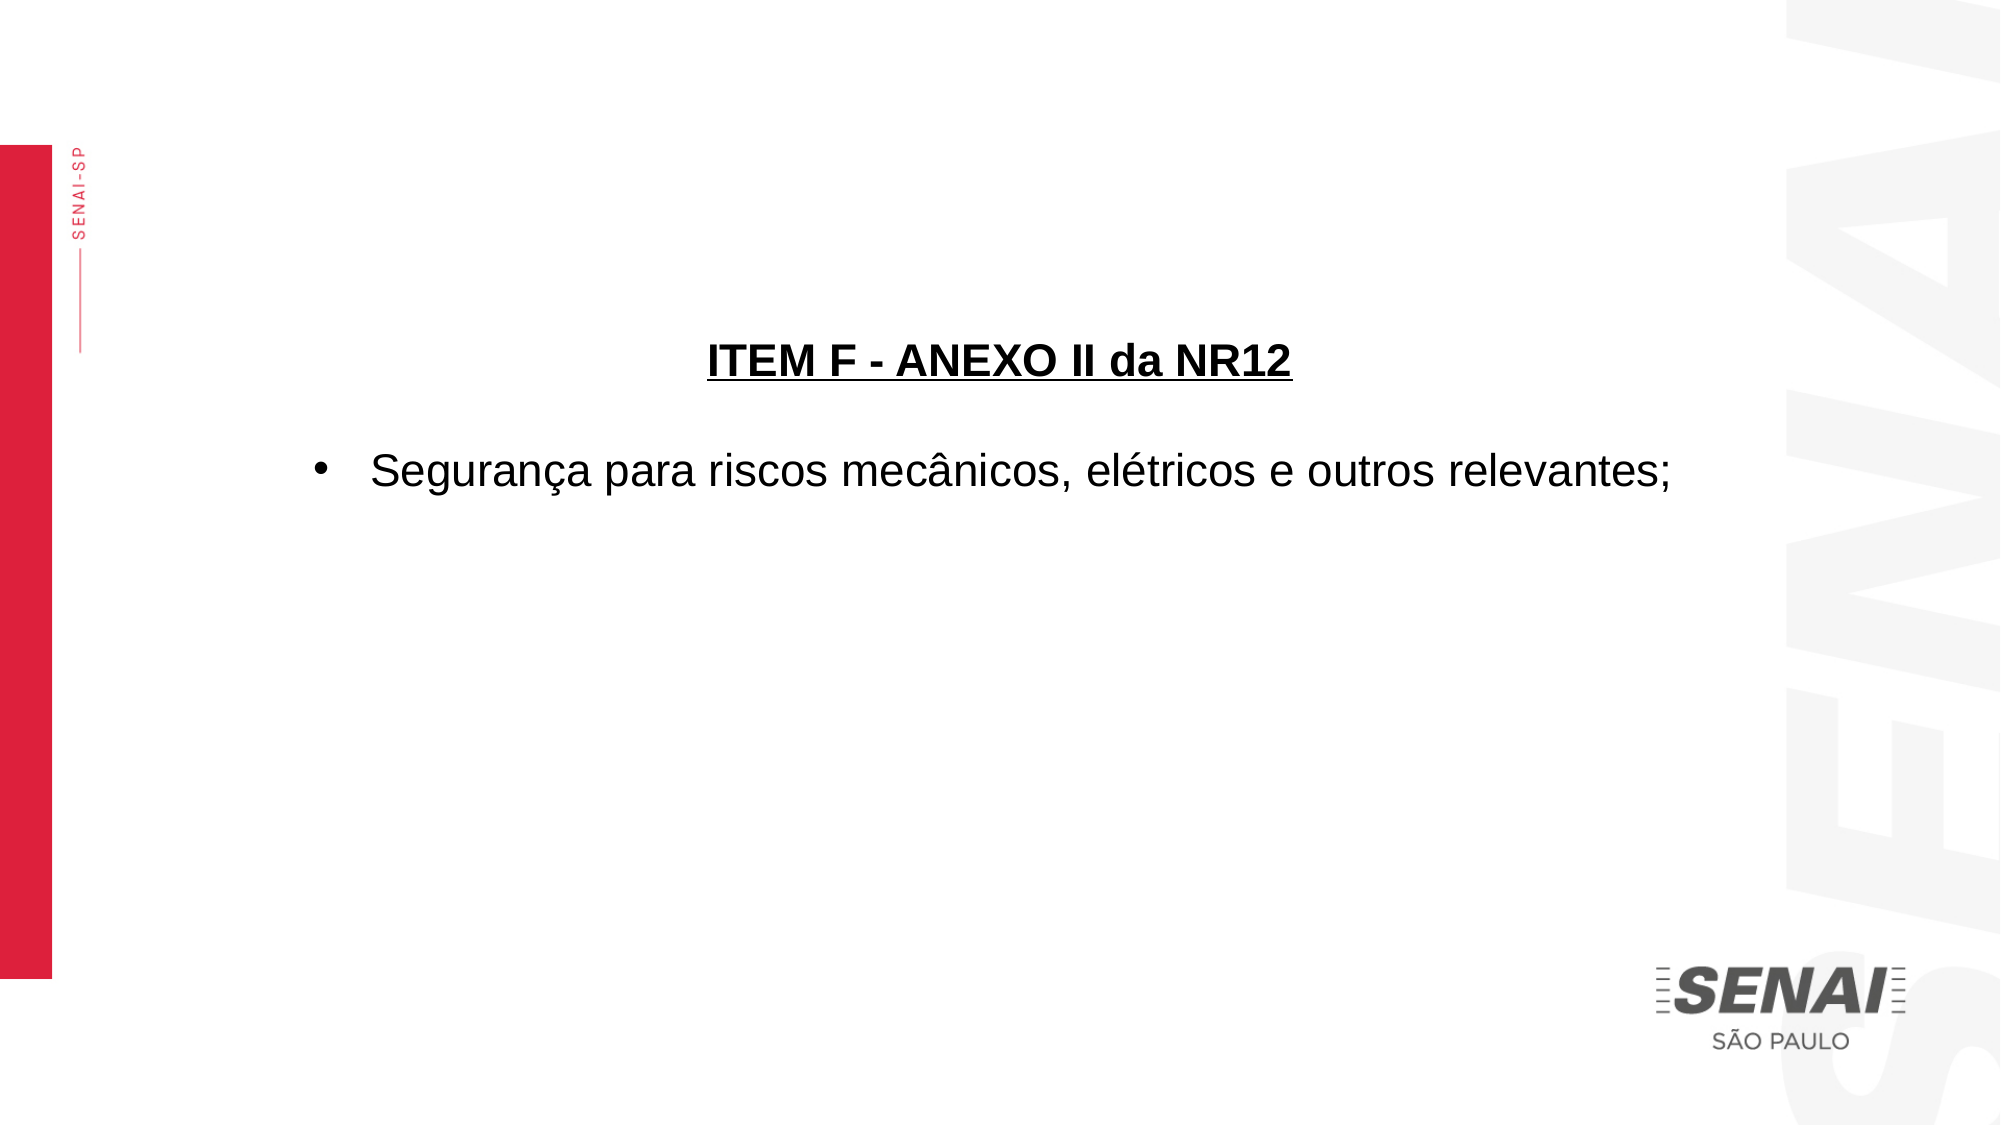

ITEM F - ANEXO II da NR12

Segurança para riscos mecânicos, elétricos e outros relevantes;